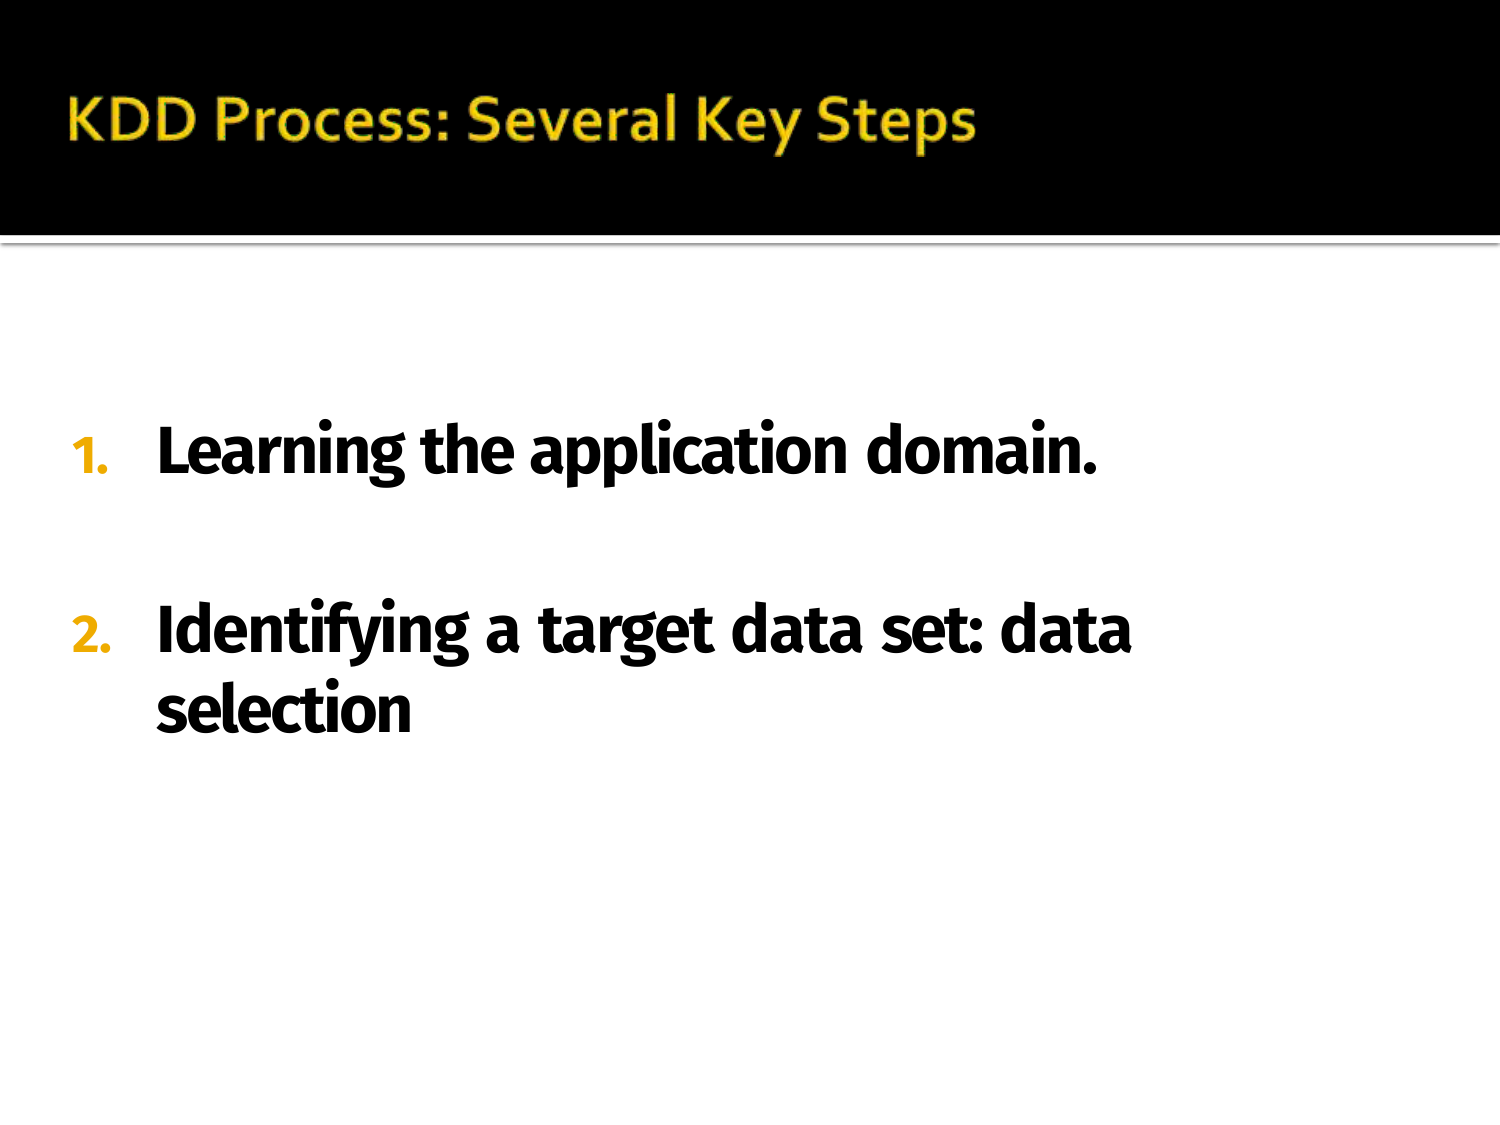

Learning the application domain.

Identifying a target data set: data selection